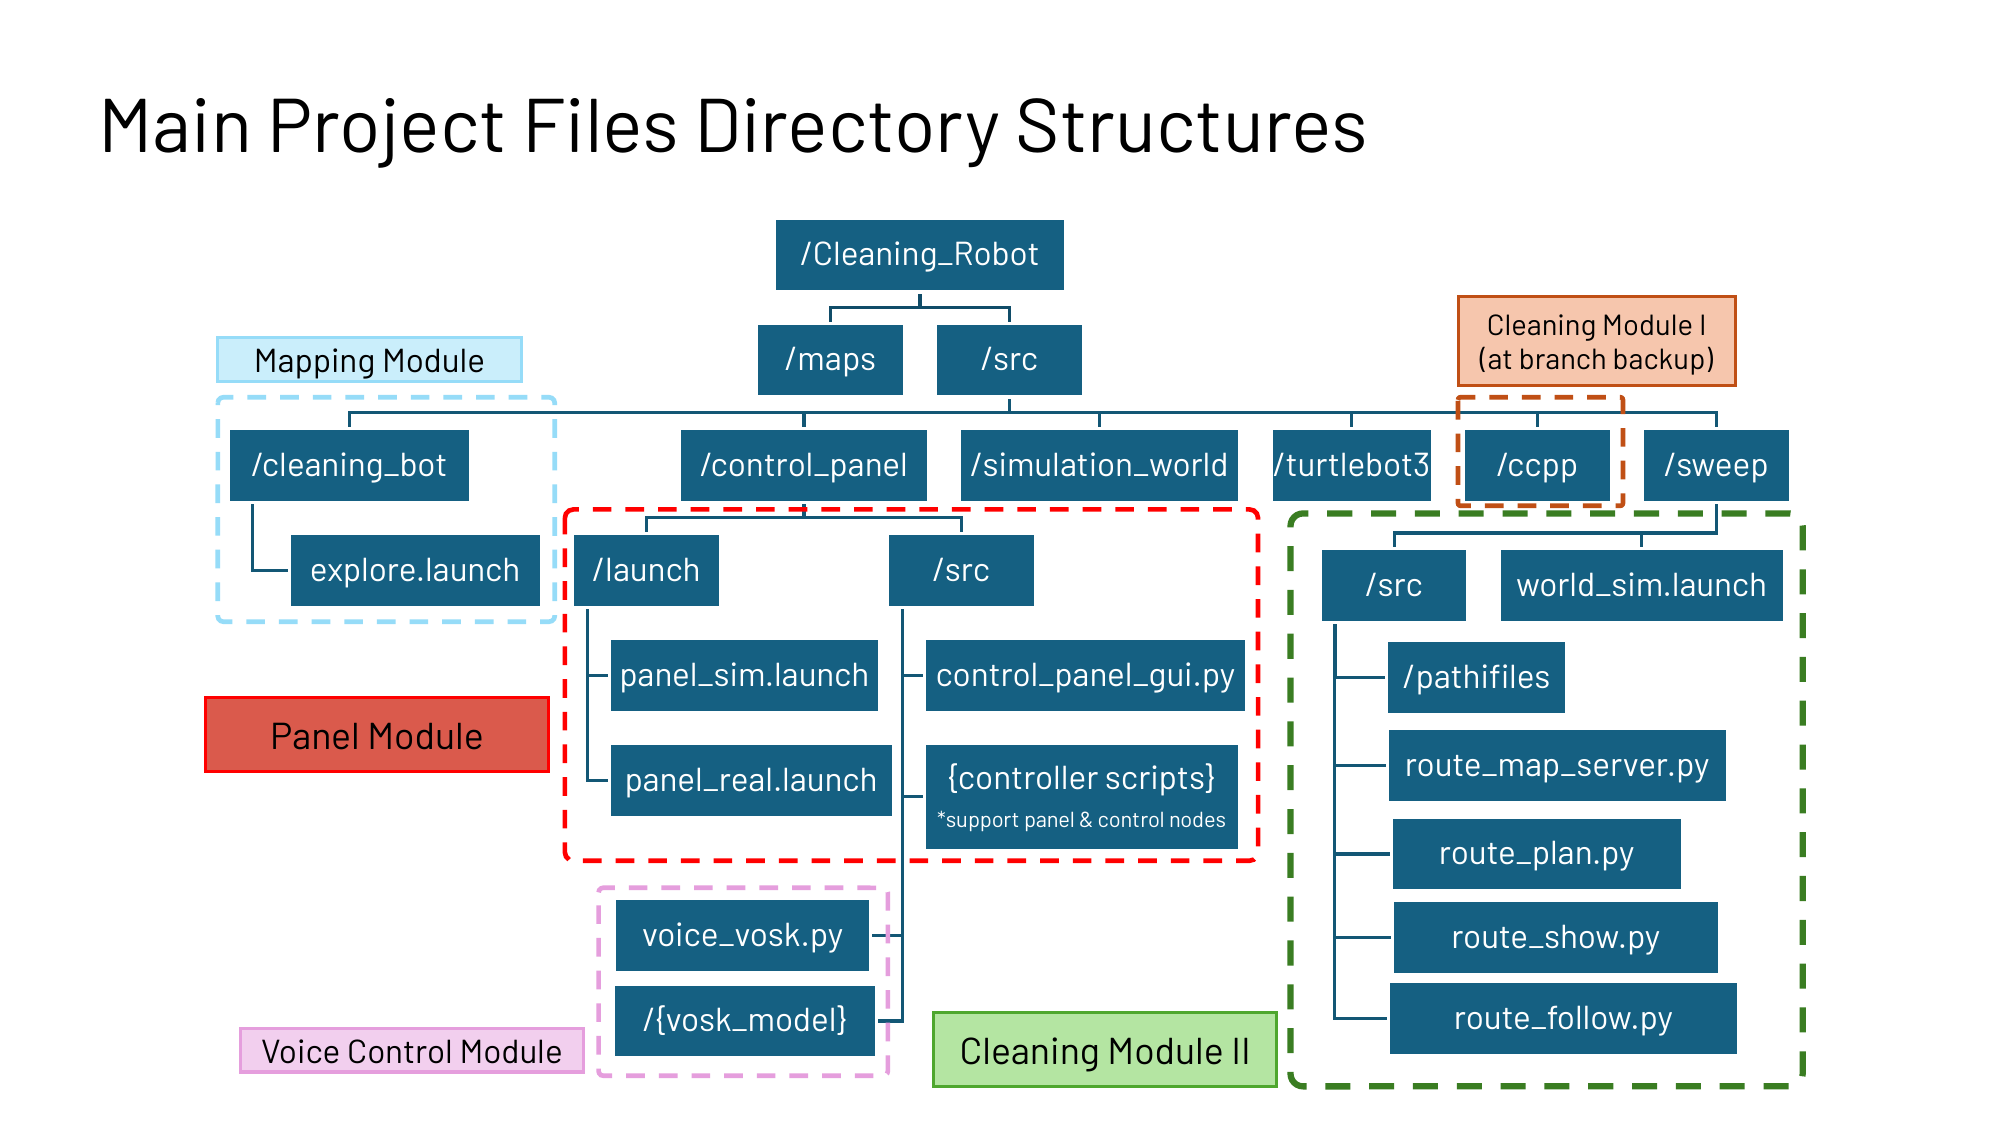

# Main Project Files Directory Structures
/Cleaning_Robot
/maps
/src
/cleaning_bot
explore.launch
/control_panel
/launch
panel_sim.launch
panel_real.launch
/src
control_panel_gui.py
{controller scripts}
*support panel & control nodes
voice_vosk.py
/{vosk_model}
/simulation_world
/turtlebot3
/ccpp
/sweep
world_sim.launch
/src
/pathifiles
route_map_server.py
route_plan.py
route_show.py
route_follow.py
Cleaning Module I
(at branch backup)
Mapping Module

Panel Module

Cleaning Module II
Voice Control Module